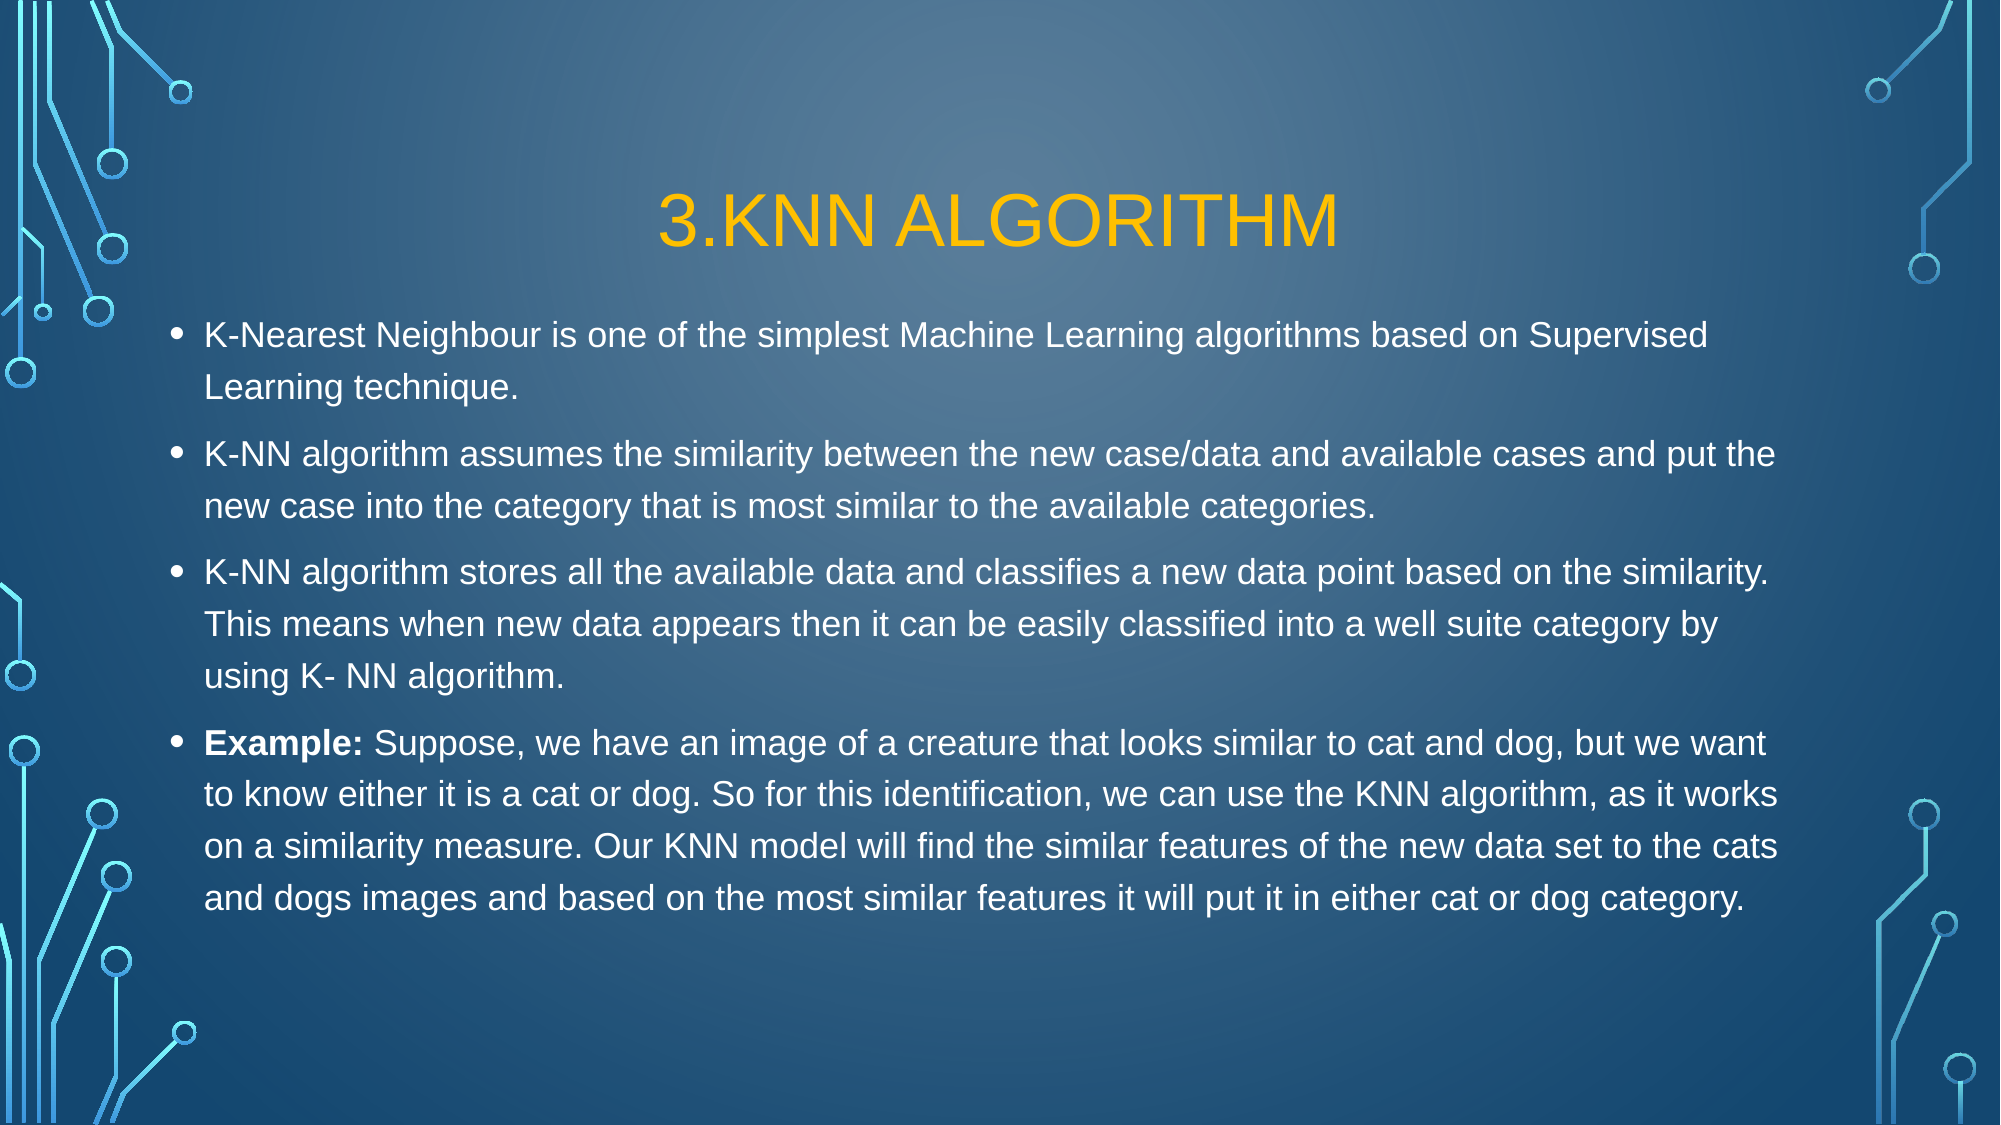

# 3.KNN algorithm
K-Nearest Neighbour is one of the simplest Machine Learning algorithms based on Supervised Learning technique.
K-NN algorithm assumes the similarity between the new case/data and available cases and put the new case into the category that is most similar to the available categories.
K-NN algorithm stores all the available data and classifies a new data point based on the similarity. This means when new data appears then it can be easily classified into a well suite category by using K- NN algorithm.
Example: Suppose, we have an image of a creature that looks similar to cat and dog, but we want to know either it is a cat or dog. So for this identification, we can use the KNN algorithm, as it works on a similarity measure. Our KNN model will find the similar features of the new data set to the cats and dogs images and based on the most similar features it will put it in either cat or dog category.